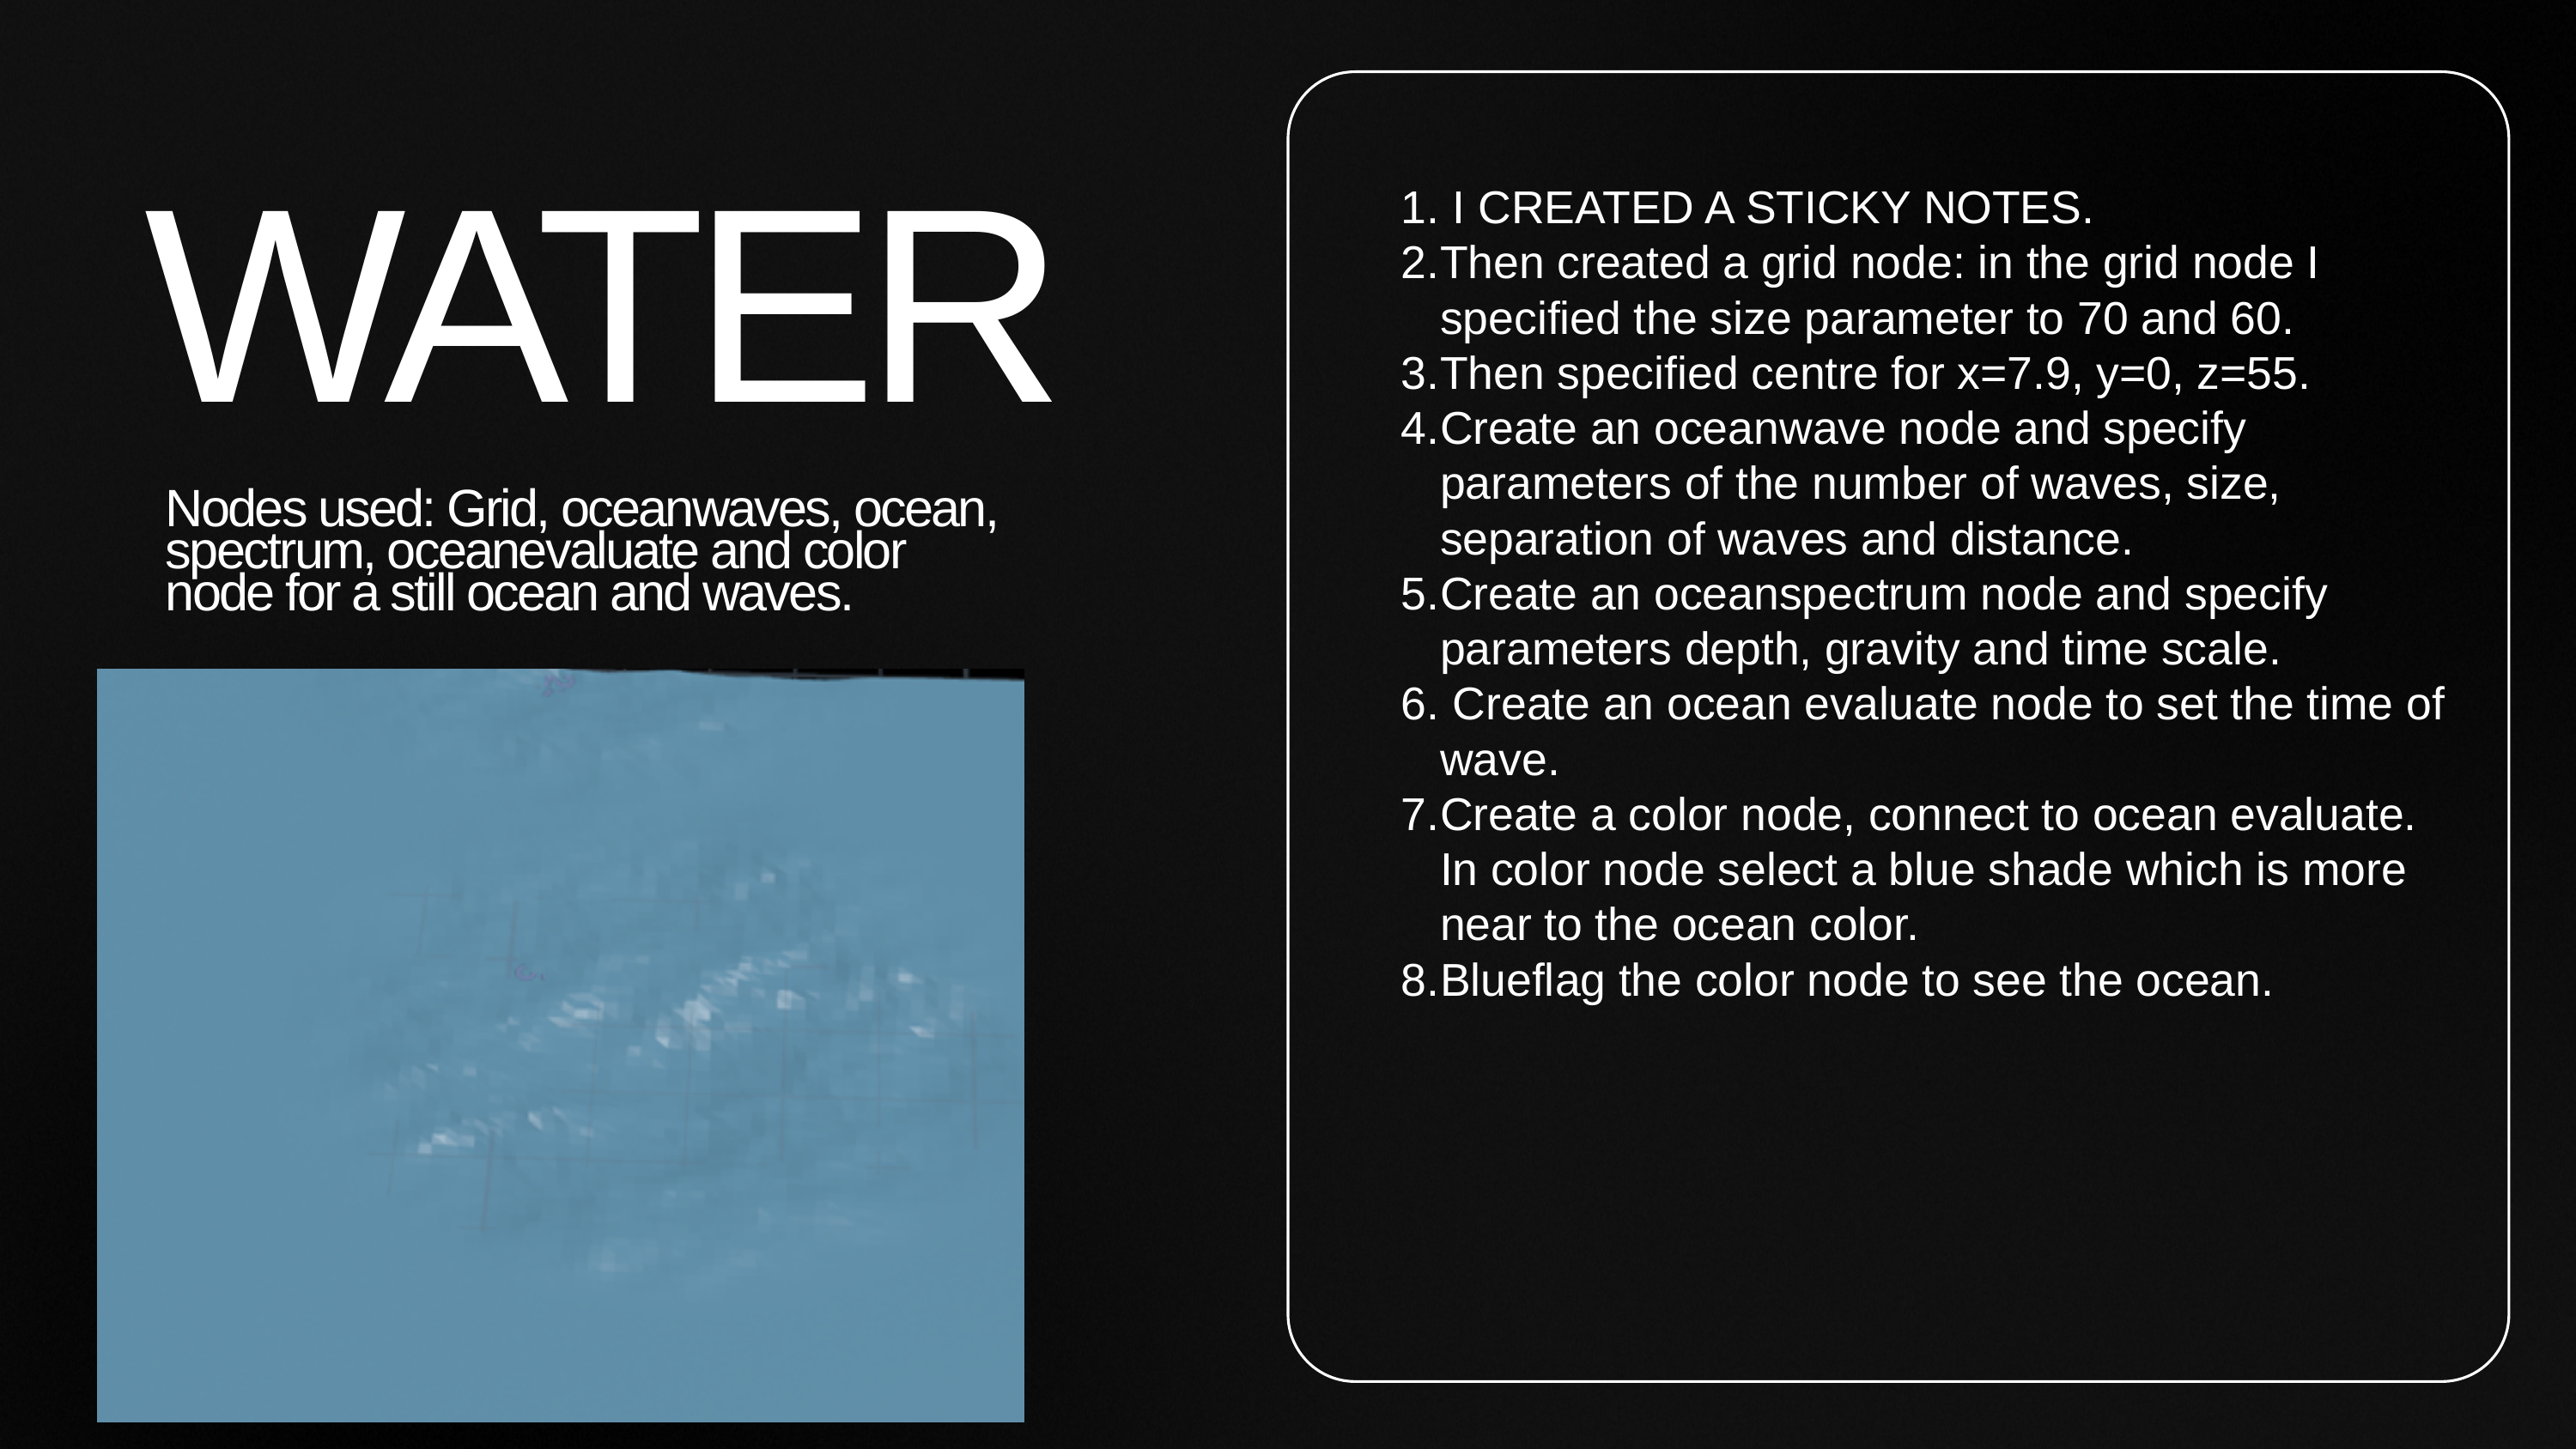

I CREATED A STICKY NOTES.
Then created a grid node: in the grid node I specified the size parameter to 70 and 60.
Then specified centre for x=7.9, y=0, z=55.
Create an oceanwave node and specify parameters of the number of waves, size, separation of waves and distance.
Create an oceanspectrum node and specify parameters depth, gravity and time scale.
 Create an ocean evaluate node to set the time of wave.
Create a color node, connect to ocean evaluate. In color node select a blue shade which is more near to the ocean color.
Blueflag the color node to see the ocean.

WATER
Nodes used: Grid, oceanwaves, ocean, spectrum, oceanevaluate and color node for a still ocean and waves.